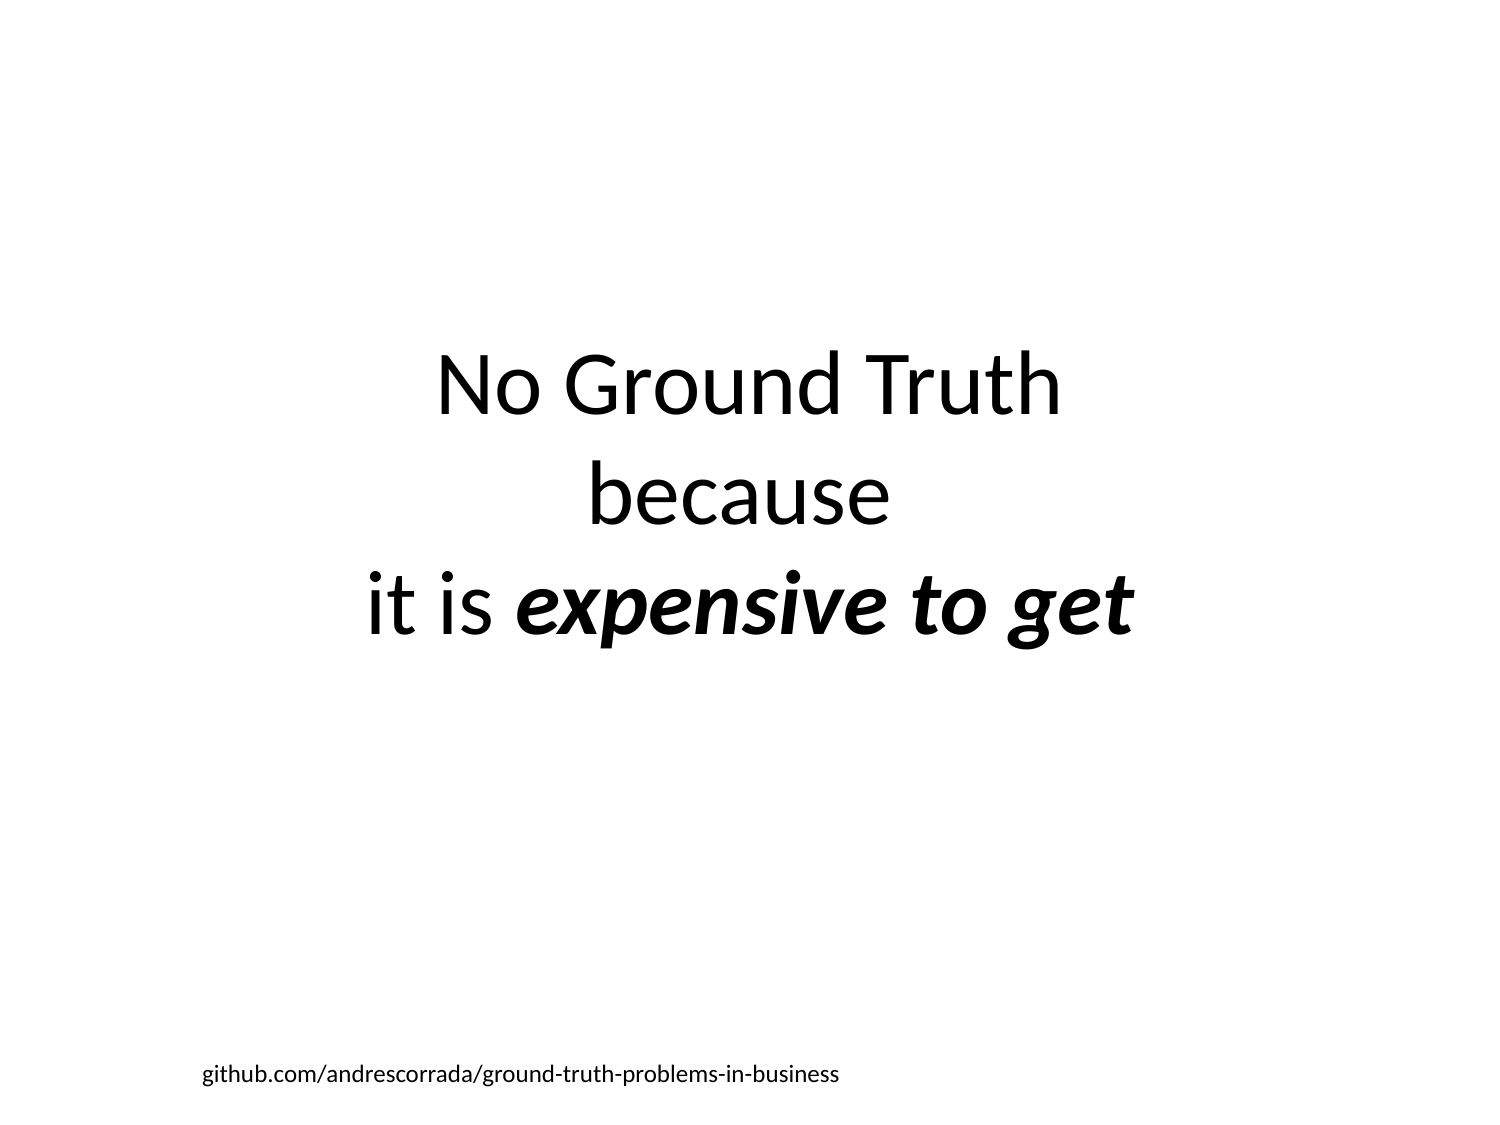

# No Ground Truth because it is expensive to get
github.com/andrescorrada/ground-truth-problems-in-business